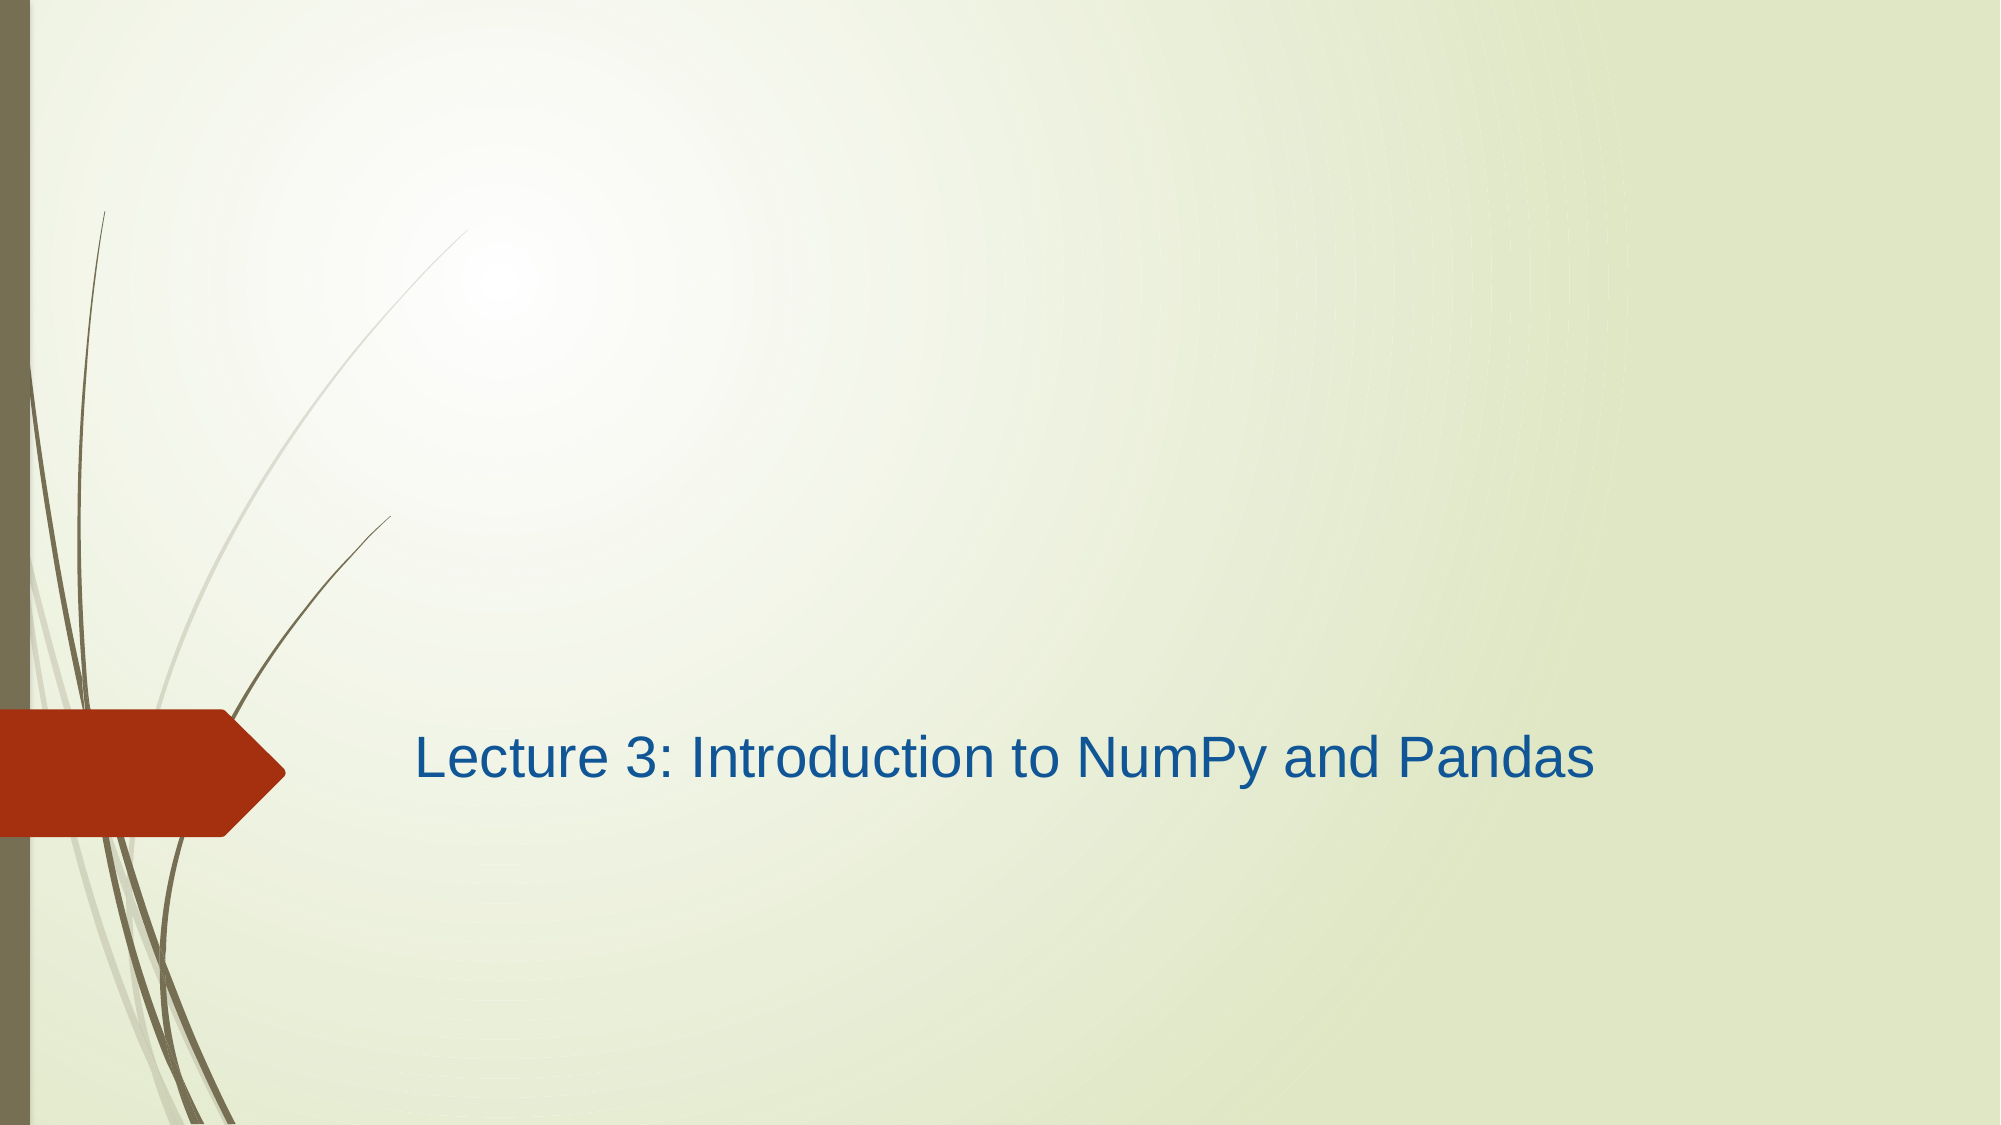

Lecture 3: Introduction to NumPy and Pandas